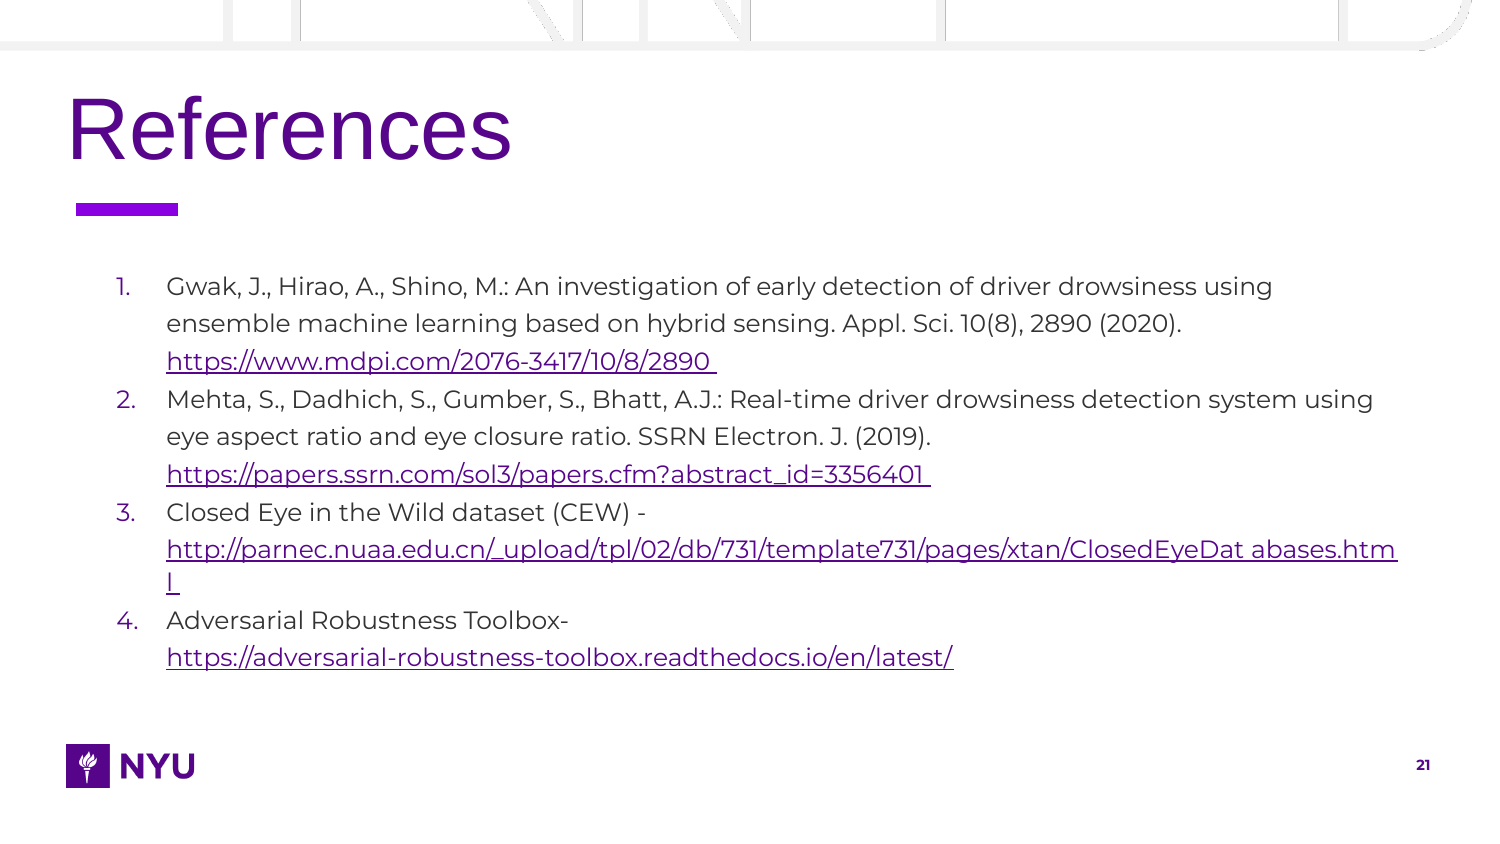

# References
Gwak, J., Hirao, A., Shino, M.: An investigation of early detection of driver drowsiness using ensemble machine learning based on hybrid sensing. Appl. Sci. 10(8), 2890 (2020). https://www.mdpi.com/2076-3417/10/8/2890
Mehta, S., Dadhich, S., Gumber, S., Bhatt, A.J.: Real-time driver drowsiness detection system using eye aspect ratio and eye closure ratio. SSRN Electron. J. (2019). https://papers.ssrn.com/sol3/papers.cfm?abstract_id=3356401
Closed Eye in the Wild dataset (CEW) - http://parnec.nuaa.edu.cn/_upload/tpl/02/db/731/template731/pages/xtan/ClosedEyeDat abases.html
Adversarial Robustness Toolbox-
https://adversarial-robustness-toolbox.readthedocs.io/en/latest/